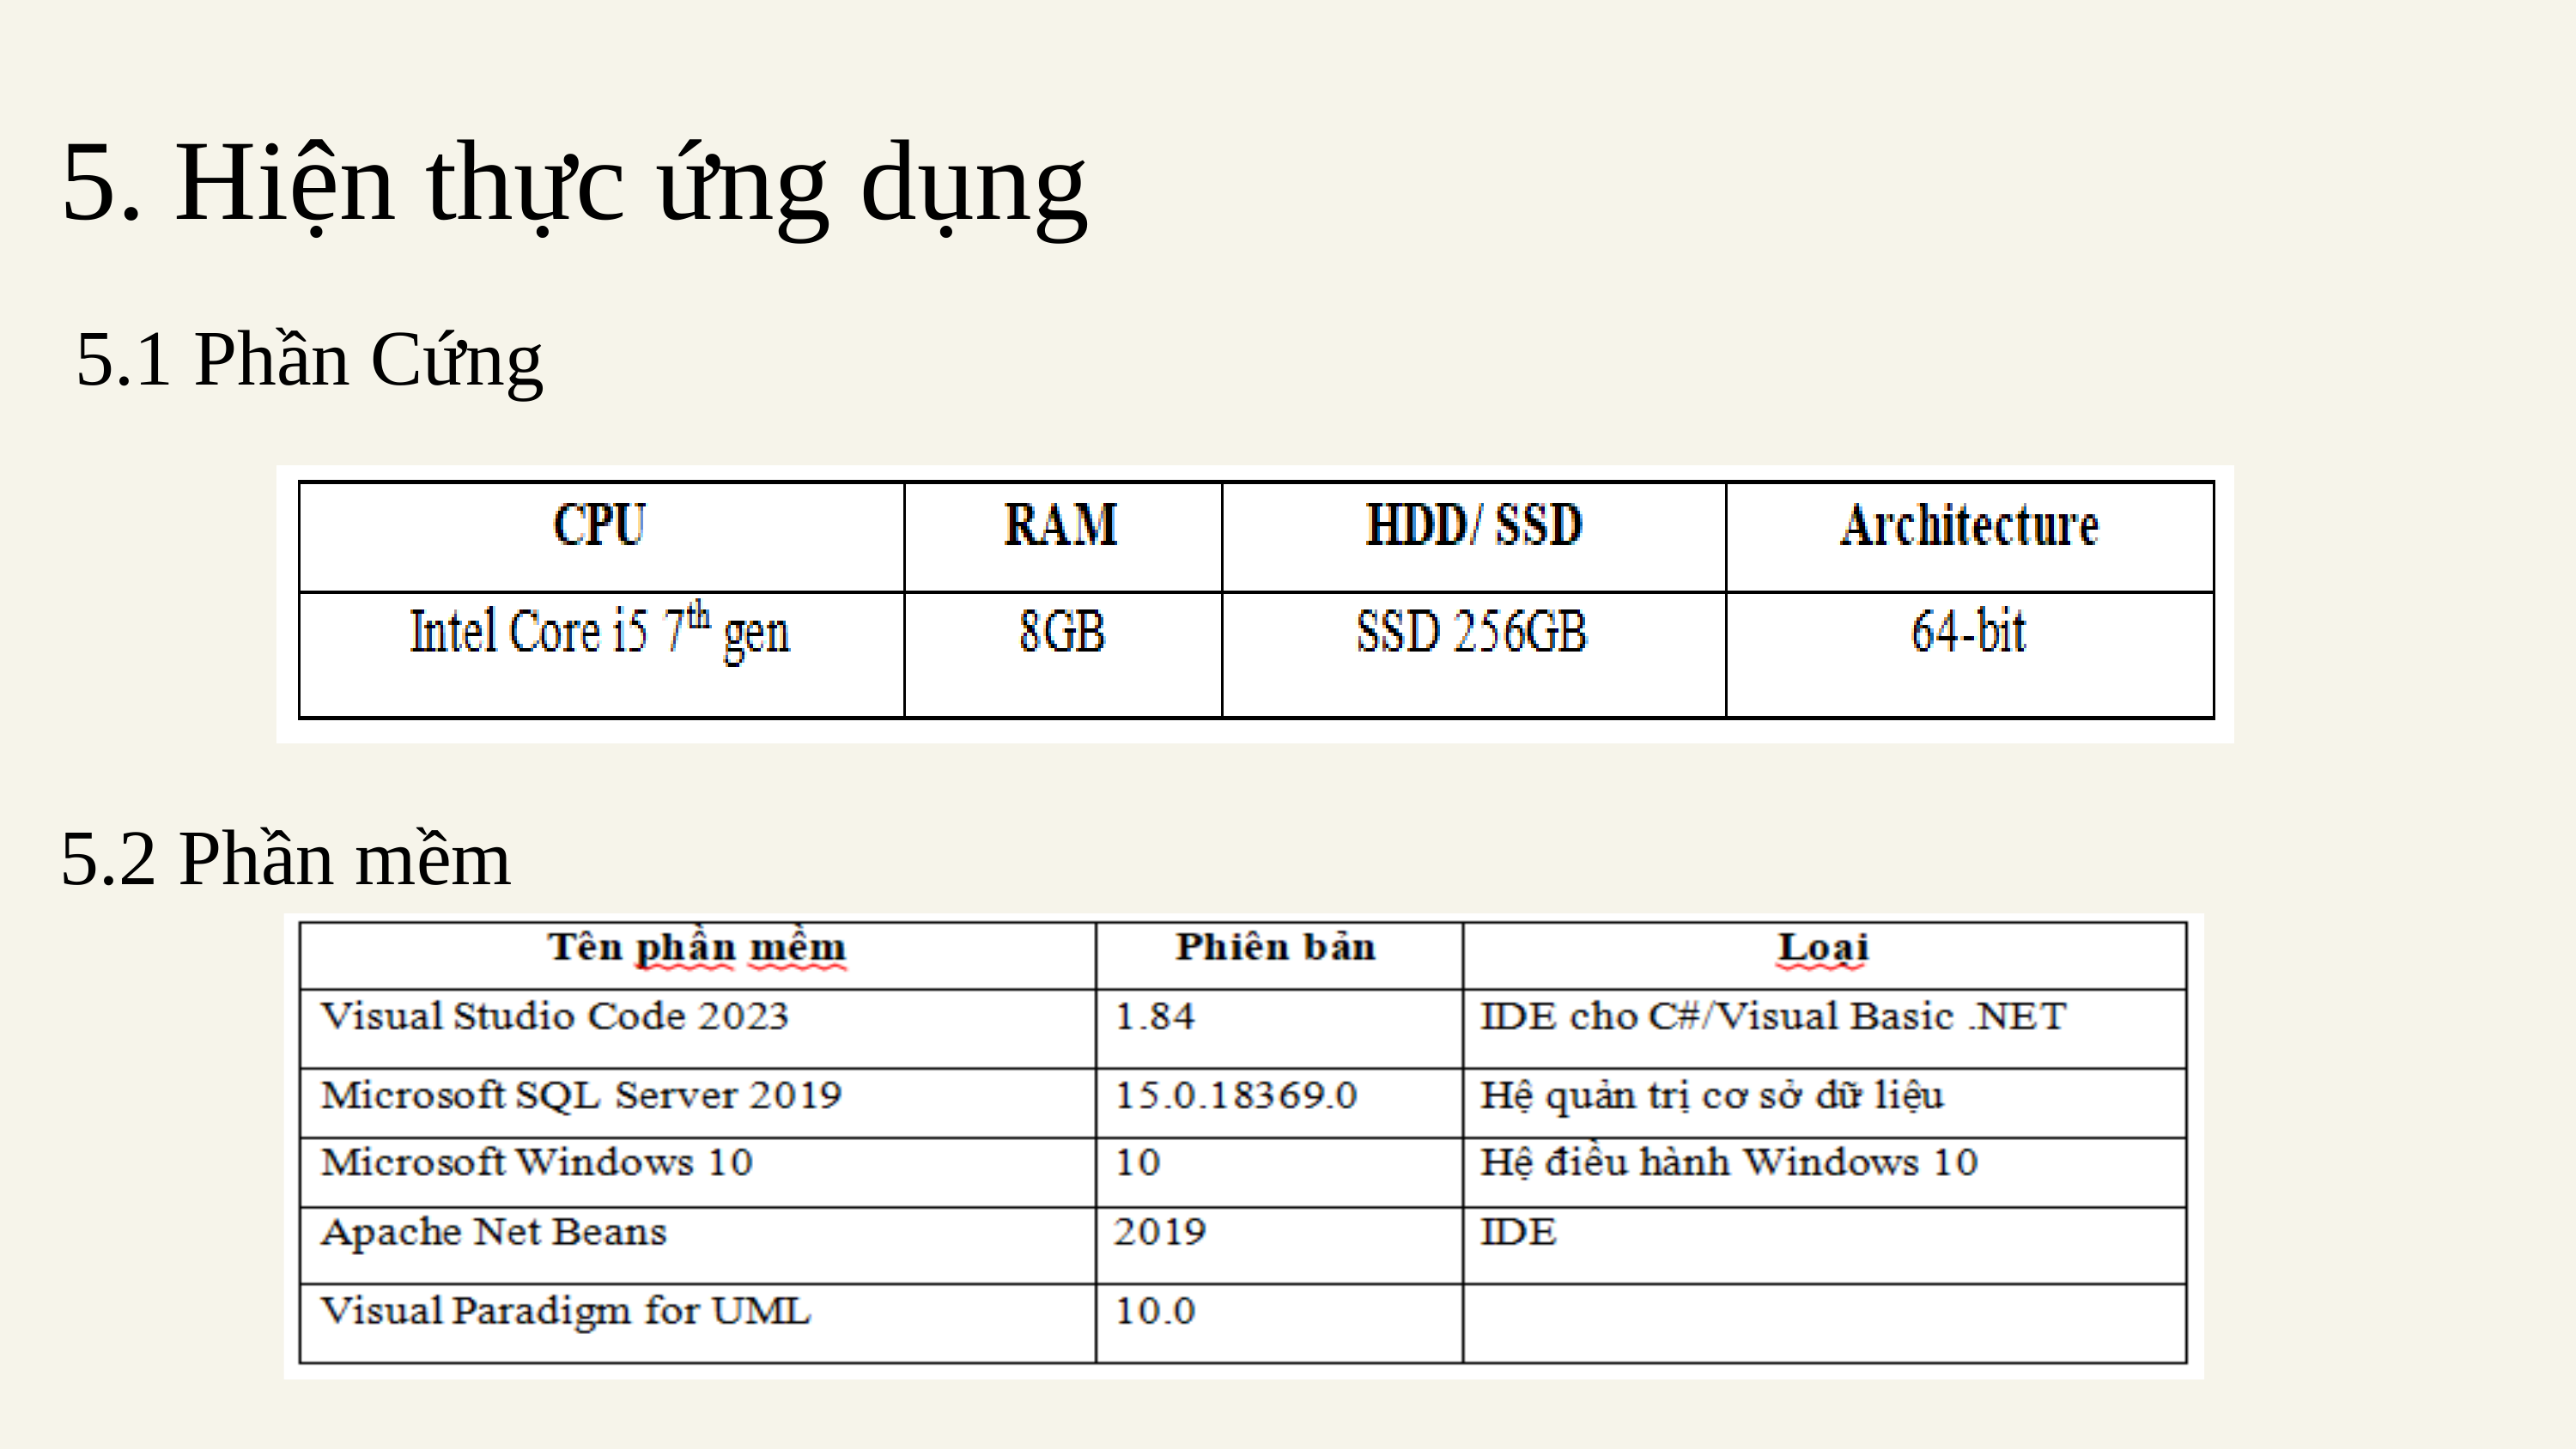

5. Hiện thực ứng dụng
5.1 Phần Cứng

5.2 Phần mềm